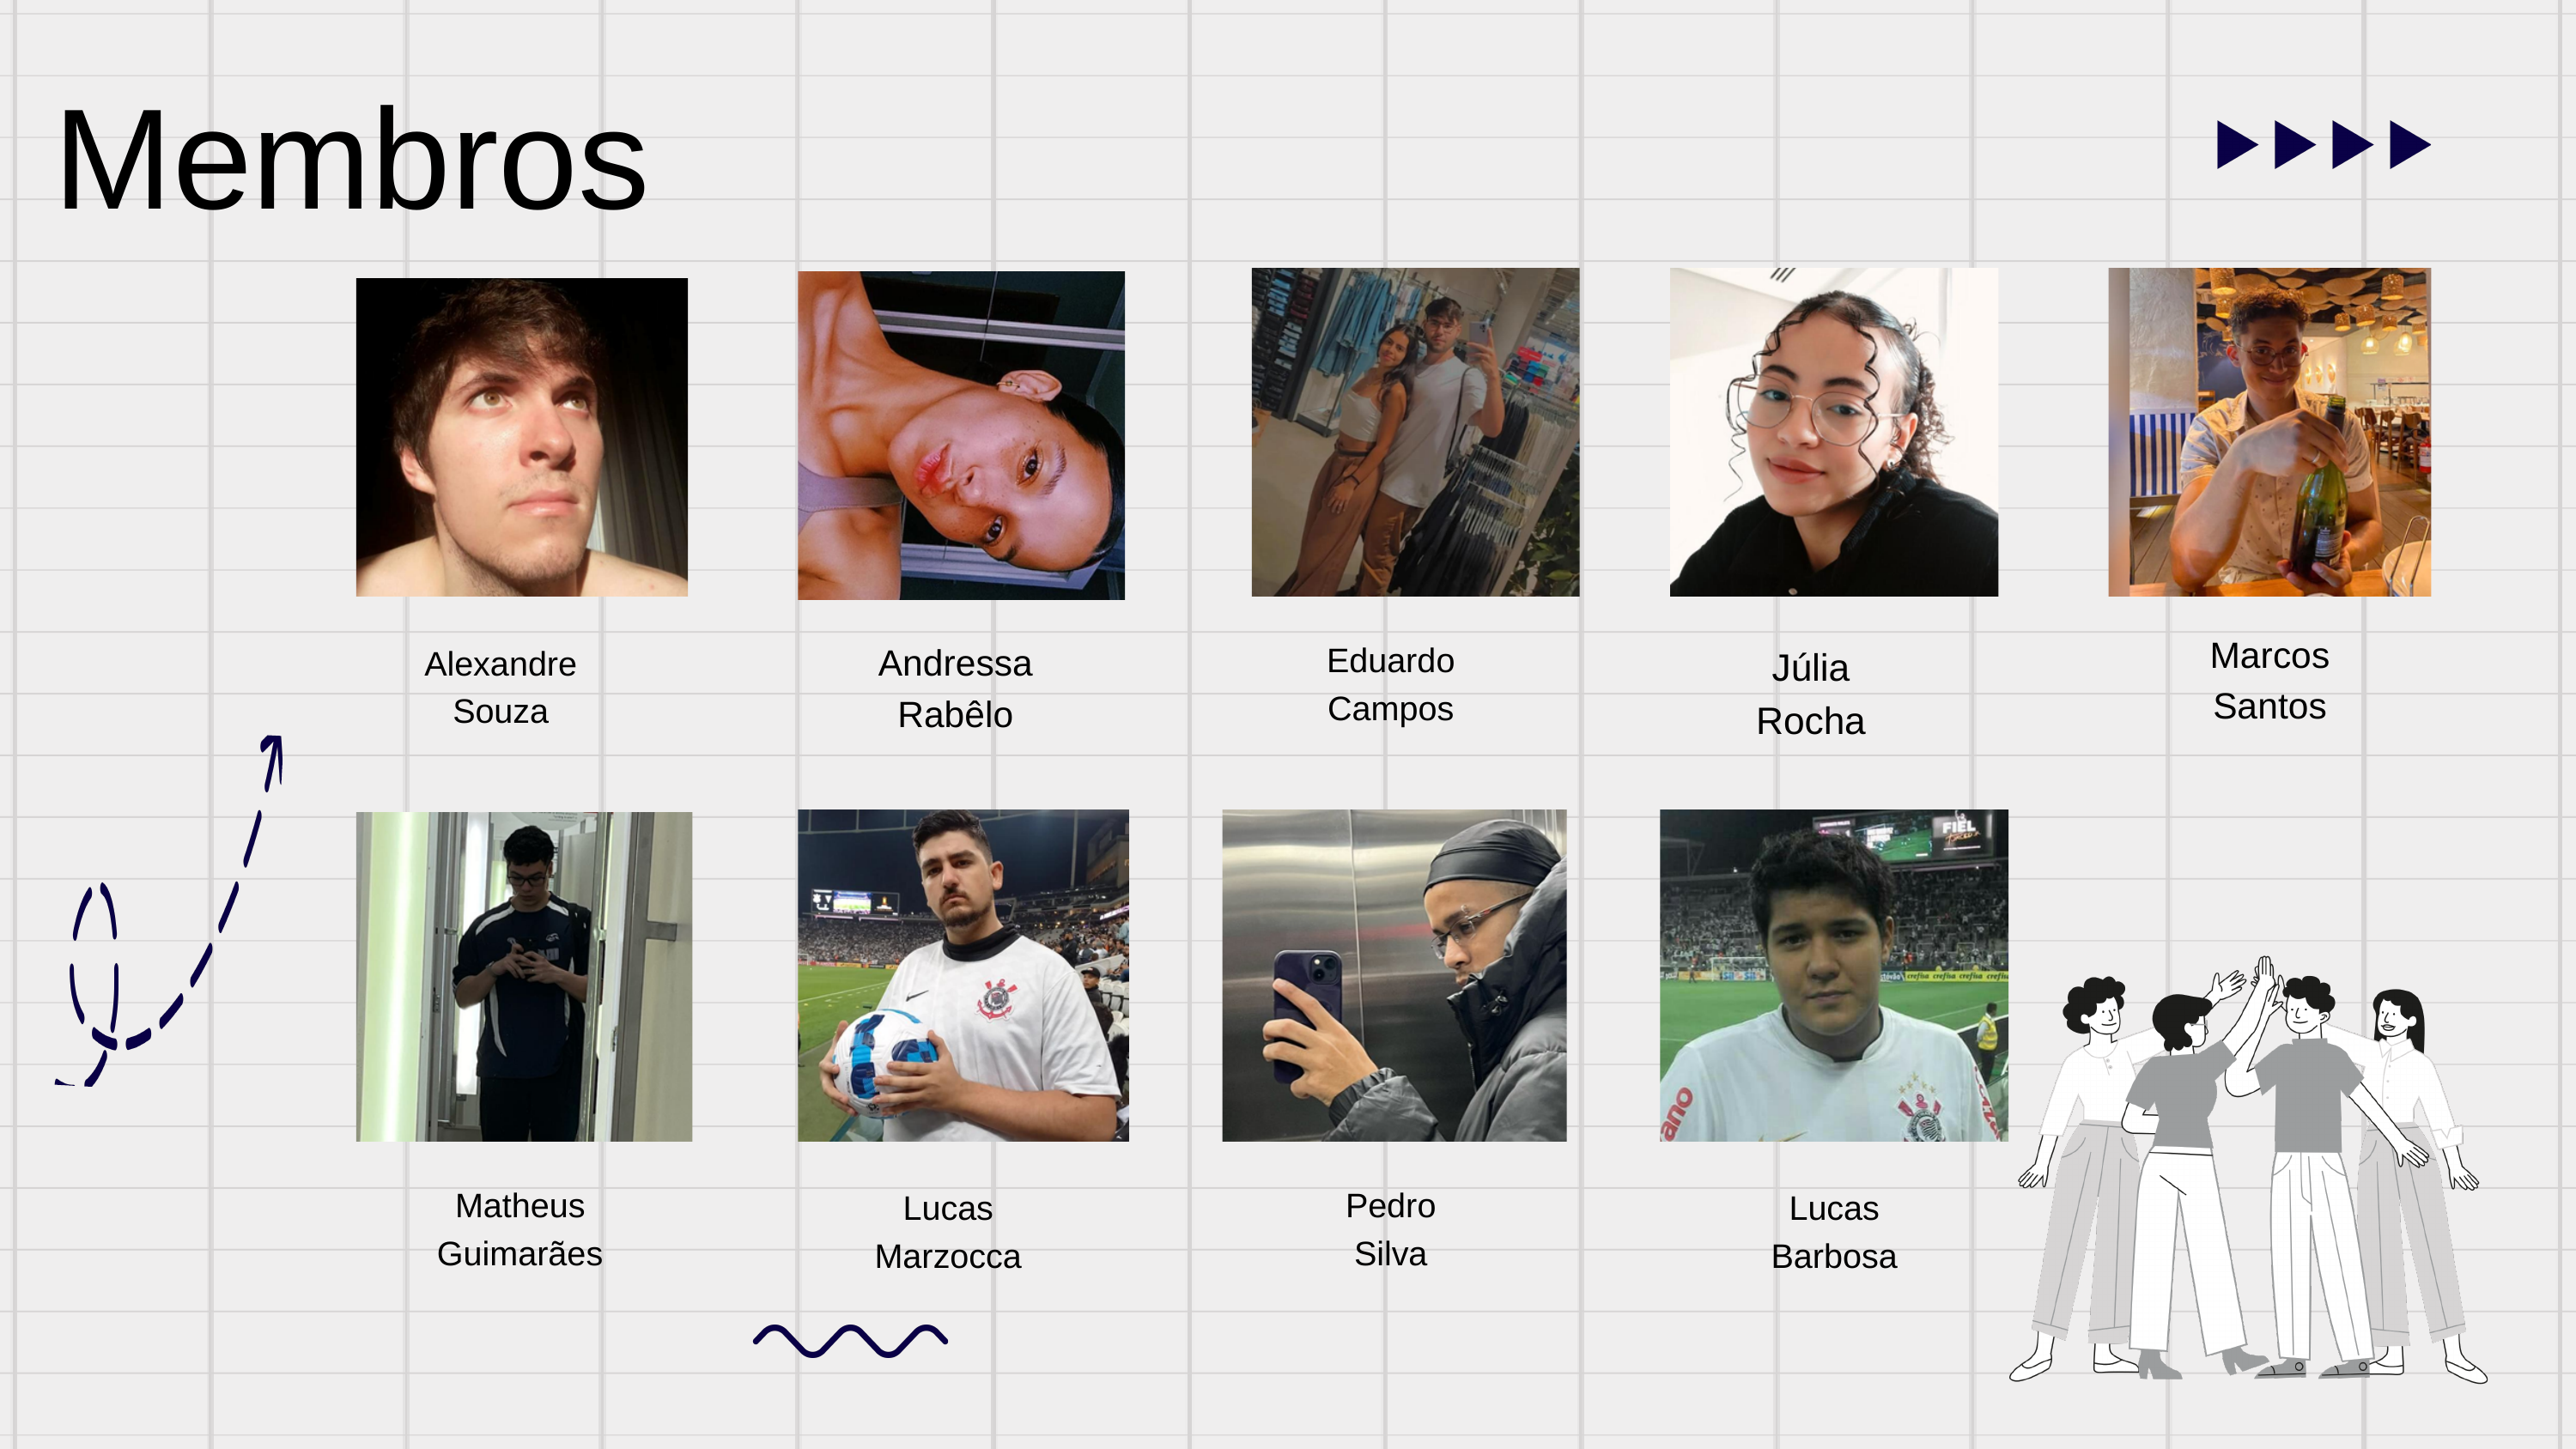

Membros

Marcos Santos
Andressa Rabêlo
Eduardo Campos
Alexandre Souza
Júlia Rocha

Matheus Guimarães
Pedro Silva
Lucas Marzocca
Lucas Barbosa